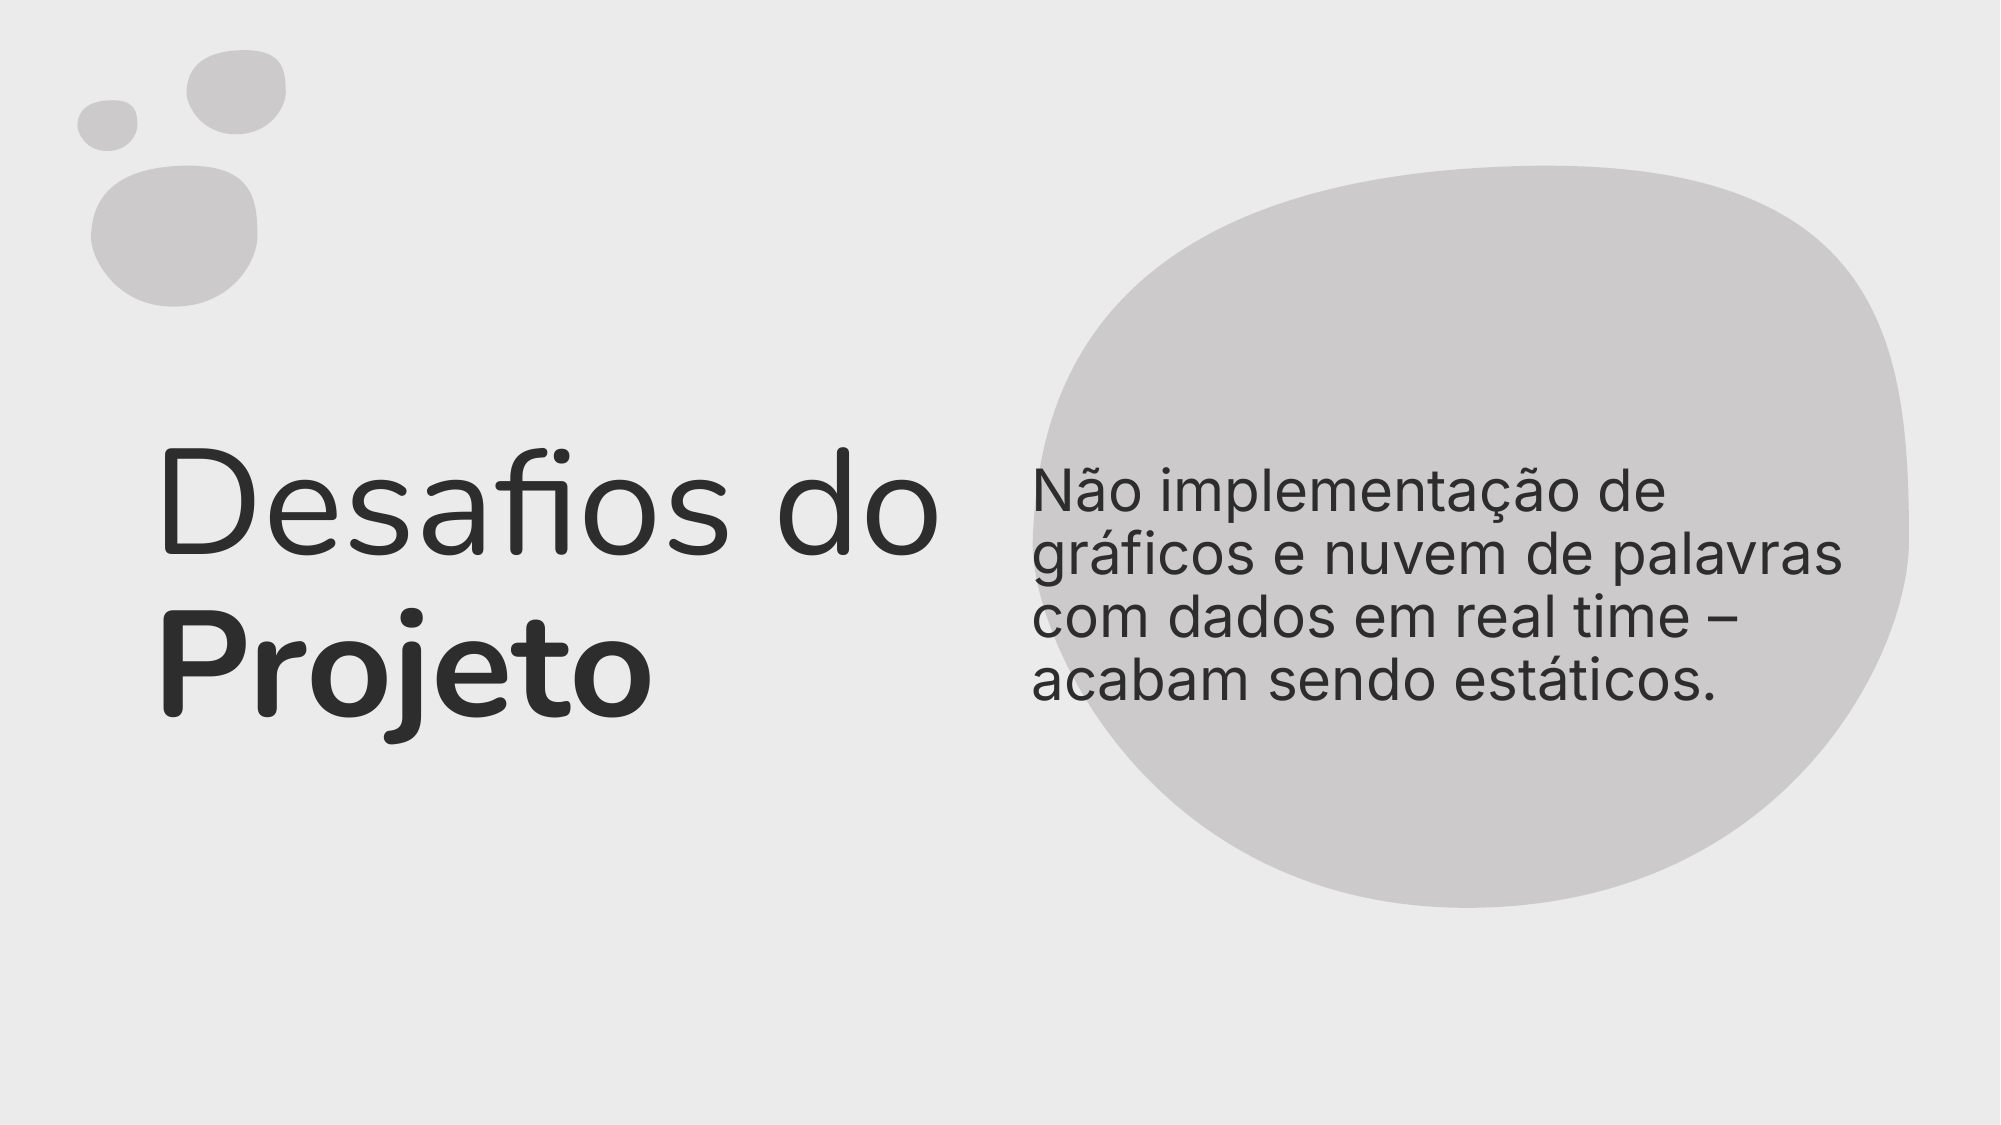

Não implementação de gráficos e nuvem de palavras com dados em real time – acabam sendo estáticos.
# Desafios do Projeto